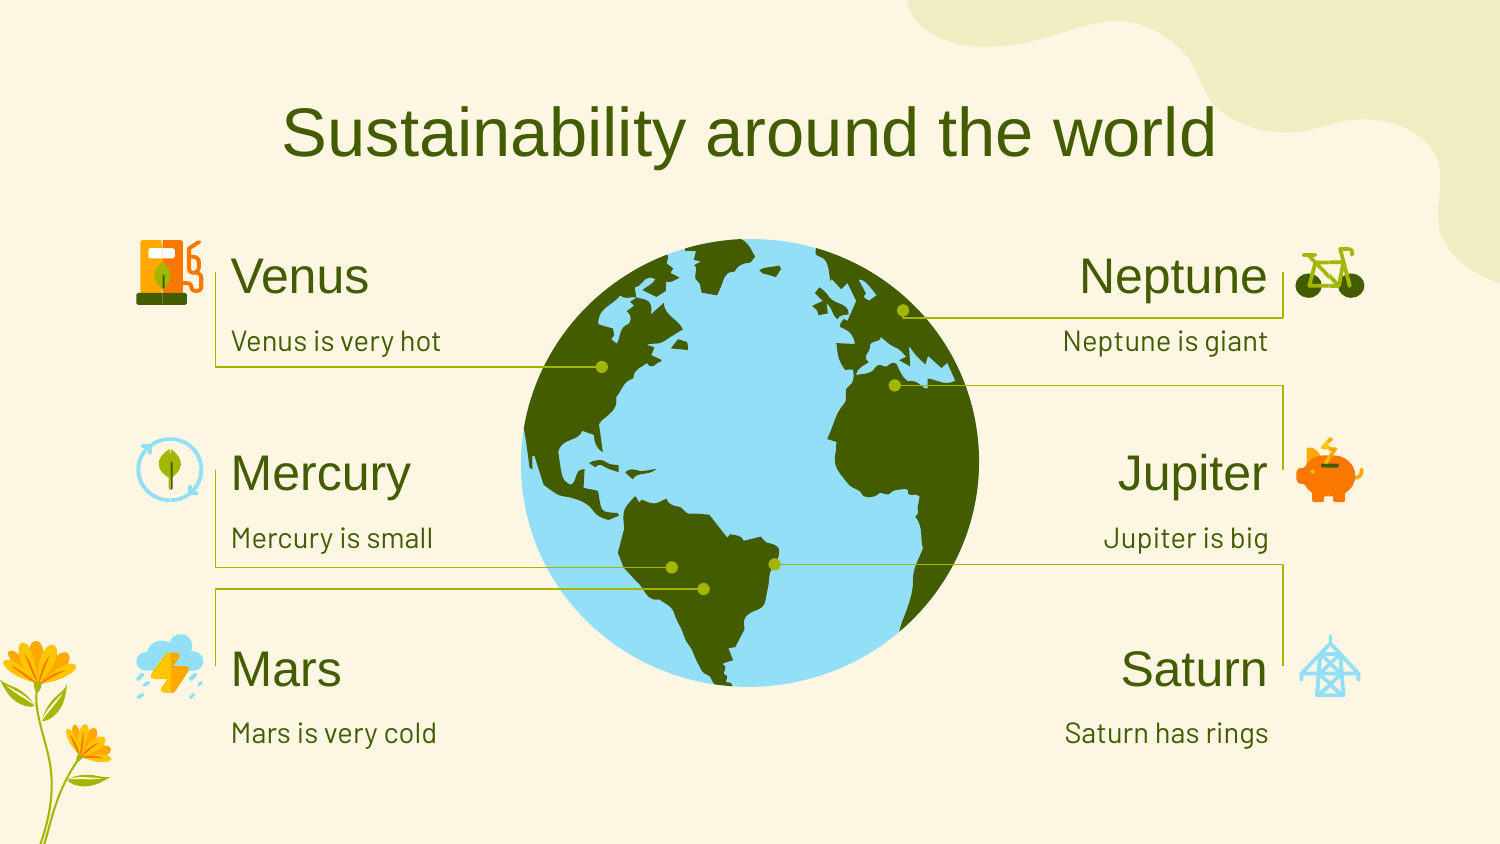

# Sustainability around the world

Venus
Neptune

Venus is very hot
Neptune is giant
Mercury
Jupiter

Mercury is small
Jupiter is big
Mars
Saturn

Mars is very cold

Saturn has rings